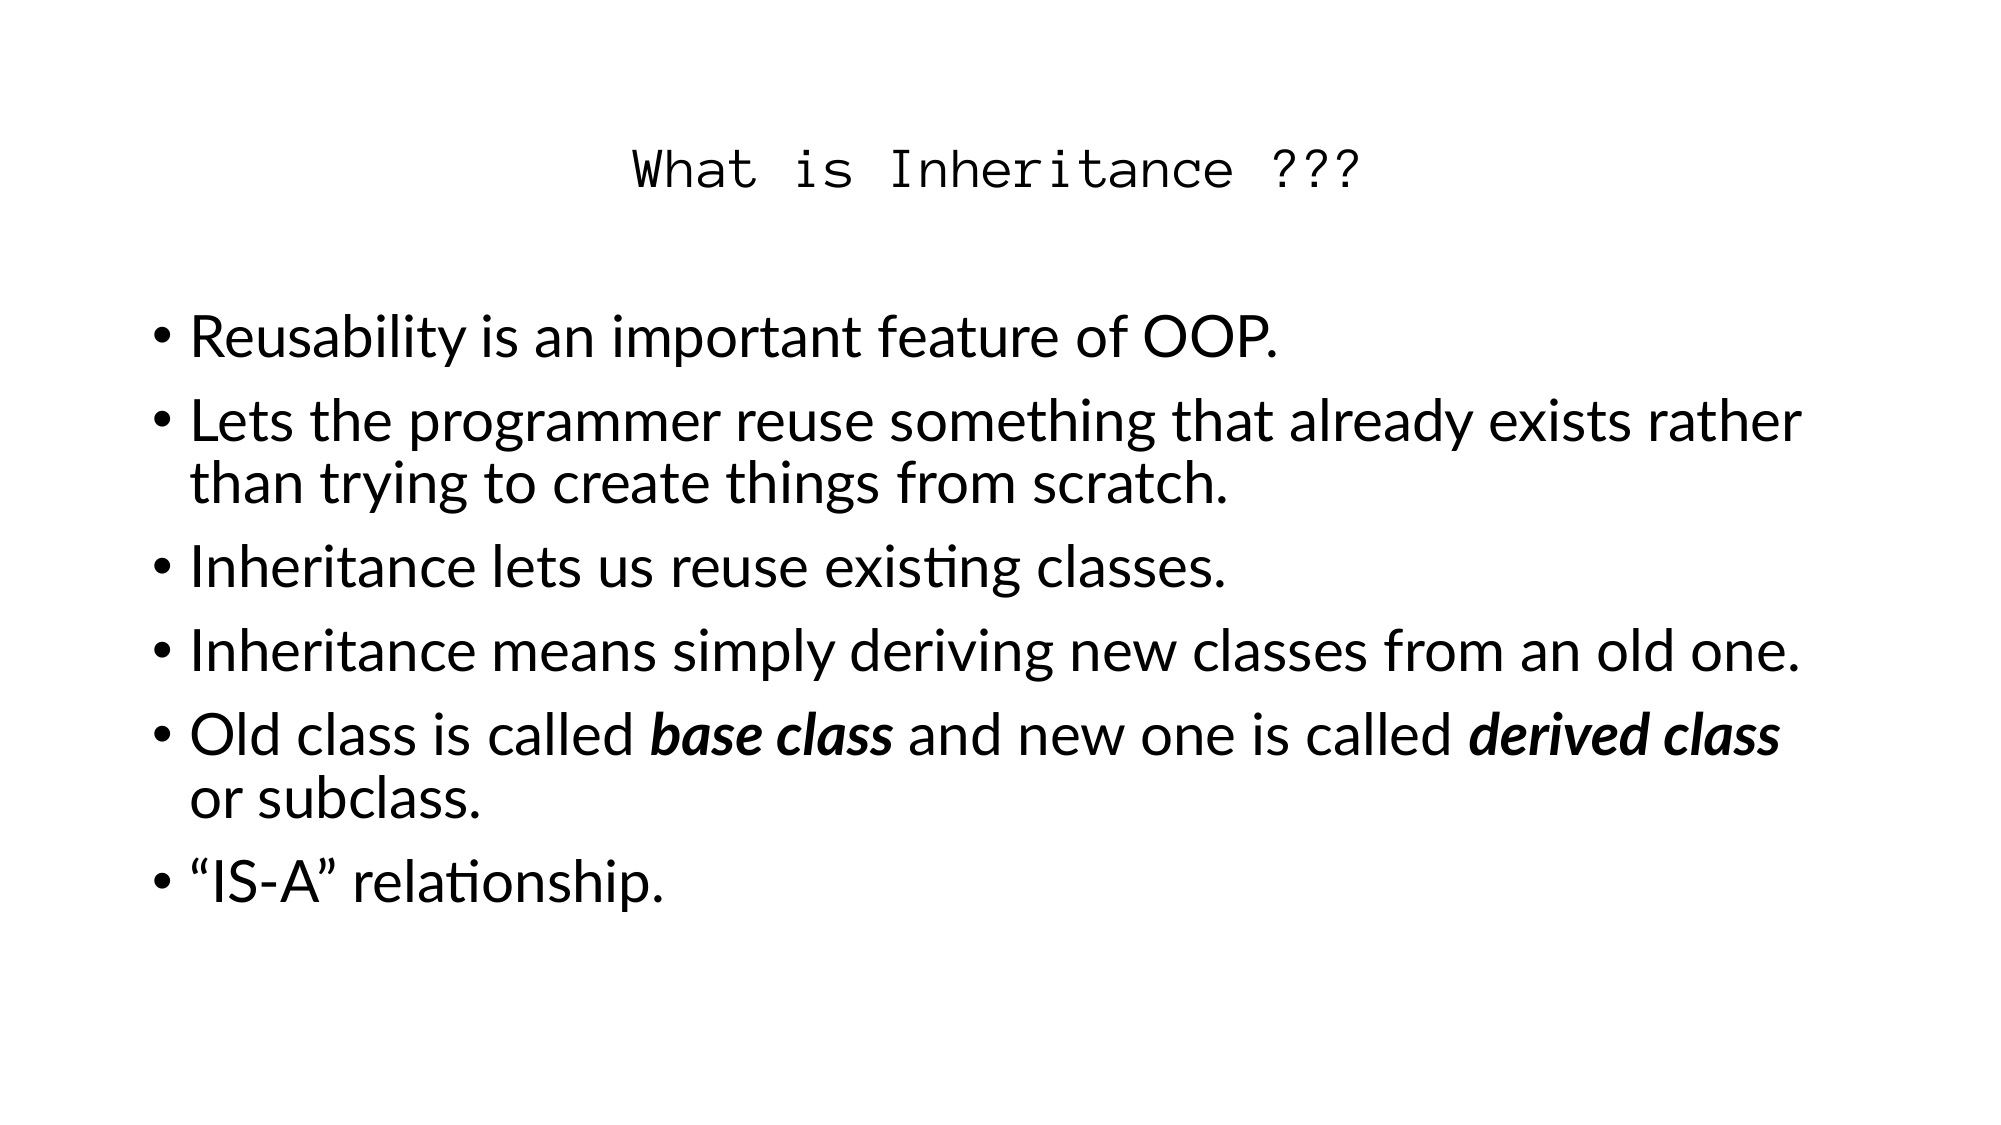

# What is Inheritance ???
Reusability is an important feature of OOP.
Lets the programmer reuse something that already exists rather than trying to create things from scratch.
Inheritance lets us reuse existing classes.
Inheritance means simply deriving new classes from an old one.
Old class is called base class and new one is called derived class or subclass.
“IS-A” relationship.